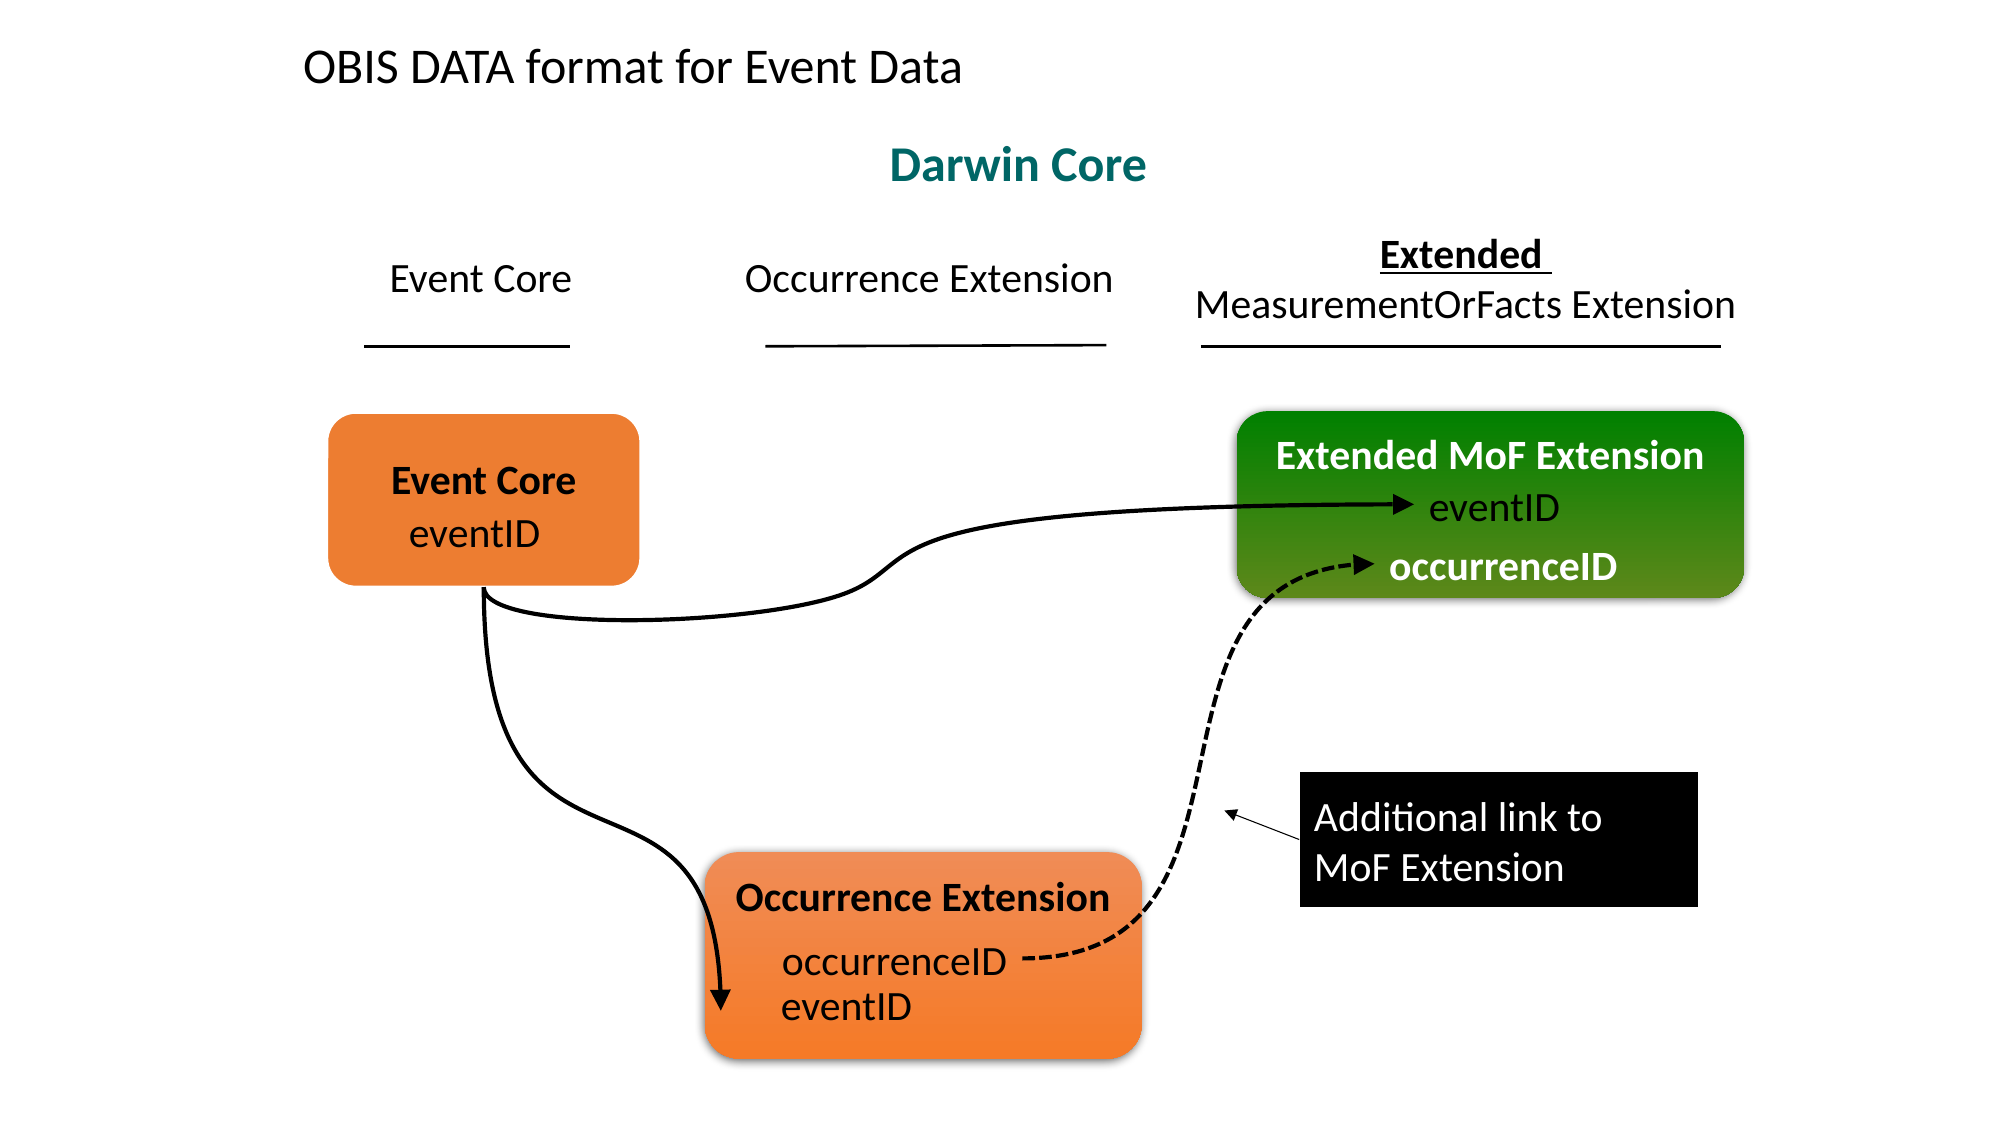

# OBIS DATA format for Event Data
Darwin Core
Extended
MeasurementOrFacts Extension
Event Core
Occurrence Extension
Extended MoF Extension
Event Core
eventID
eventID
occurrenceID
Additional link to  MoF Extension
Occurrence Extension
occurrenceID
eventID